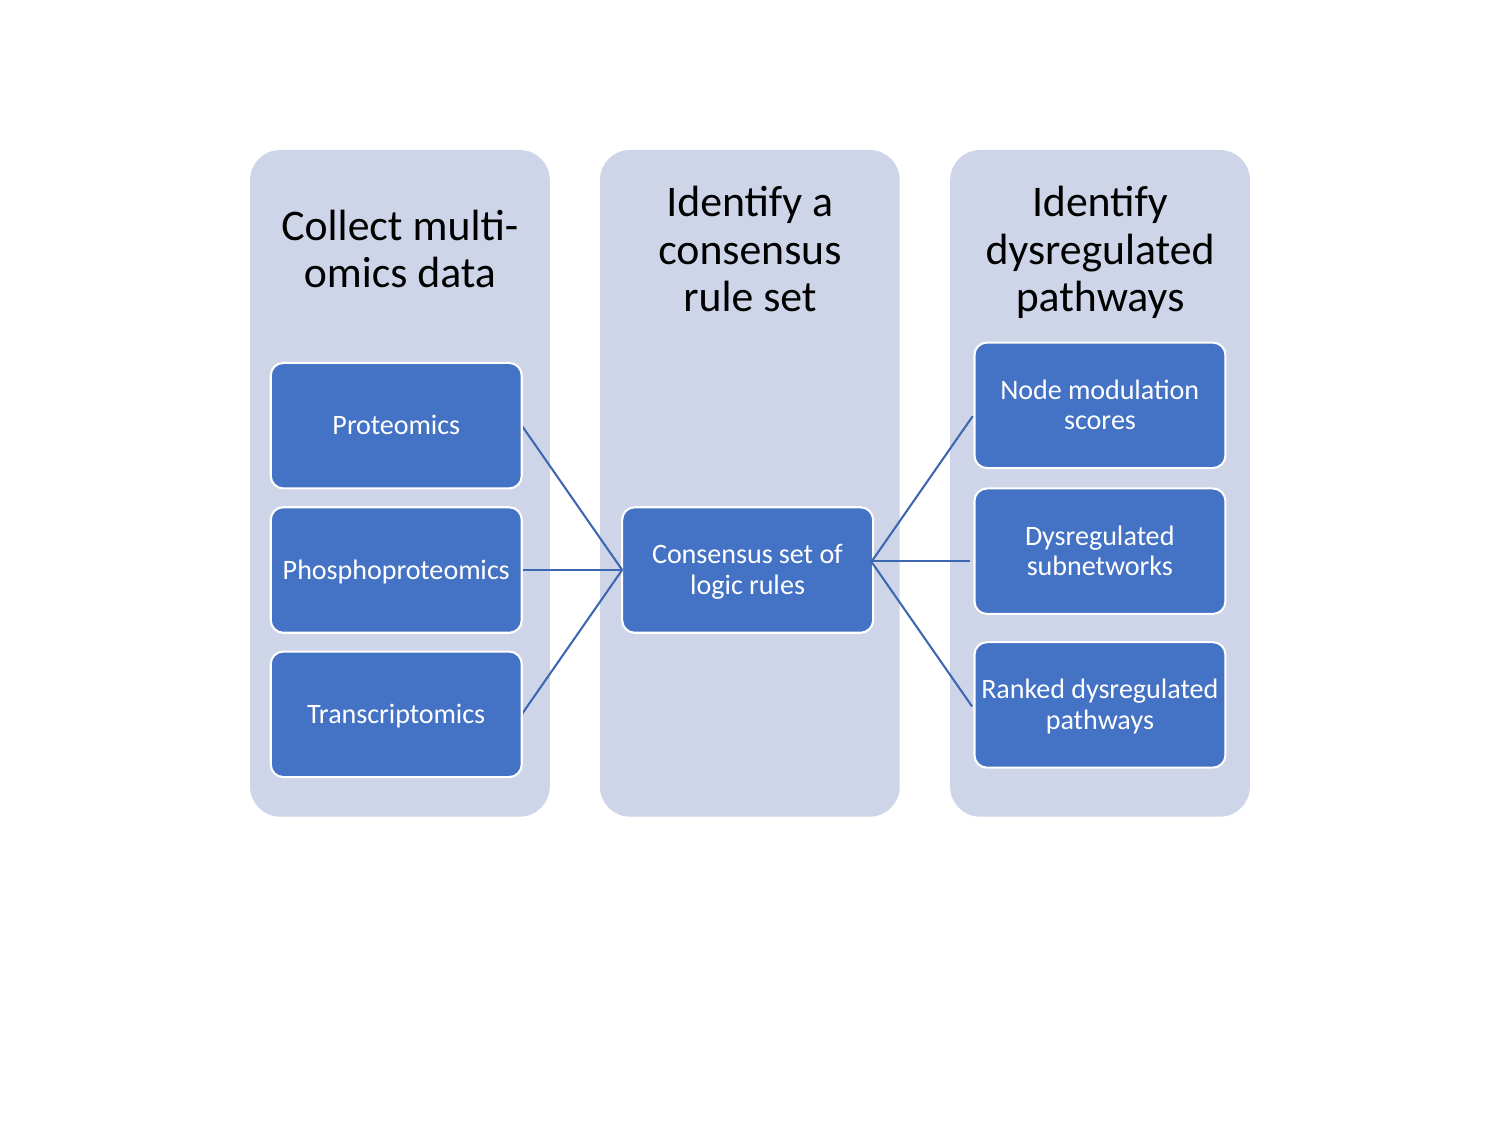

Collect multi-omics data
Identify a consensus rule set
Identify dysregulated pathways
Node modulation scores
Proteomics

Phosphoproteomics
Consensus set of logic rules

Ranked dysregulated pathways
Transcriptomics

Dysregulated subnetworks